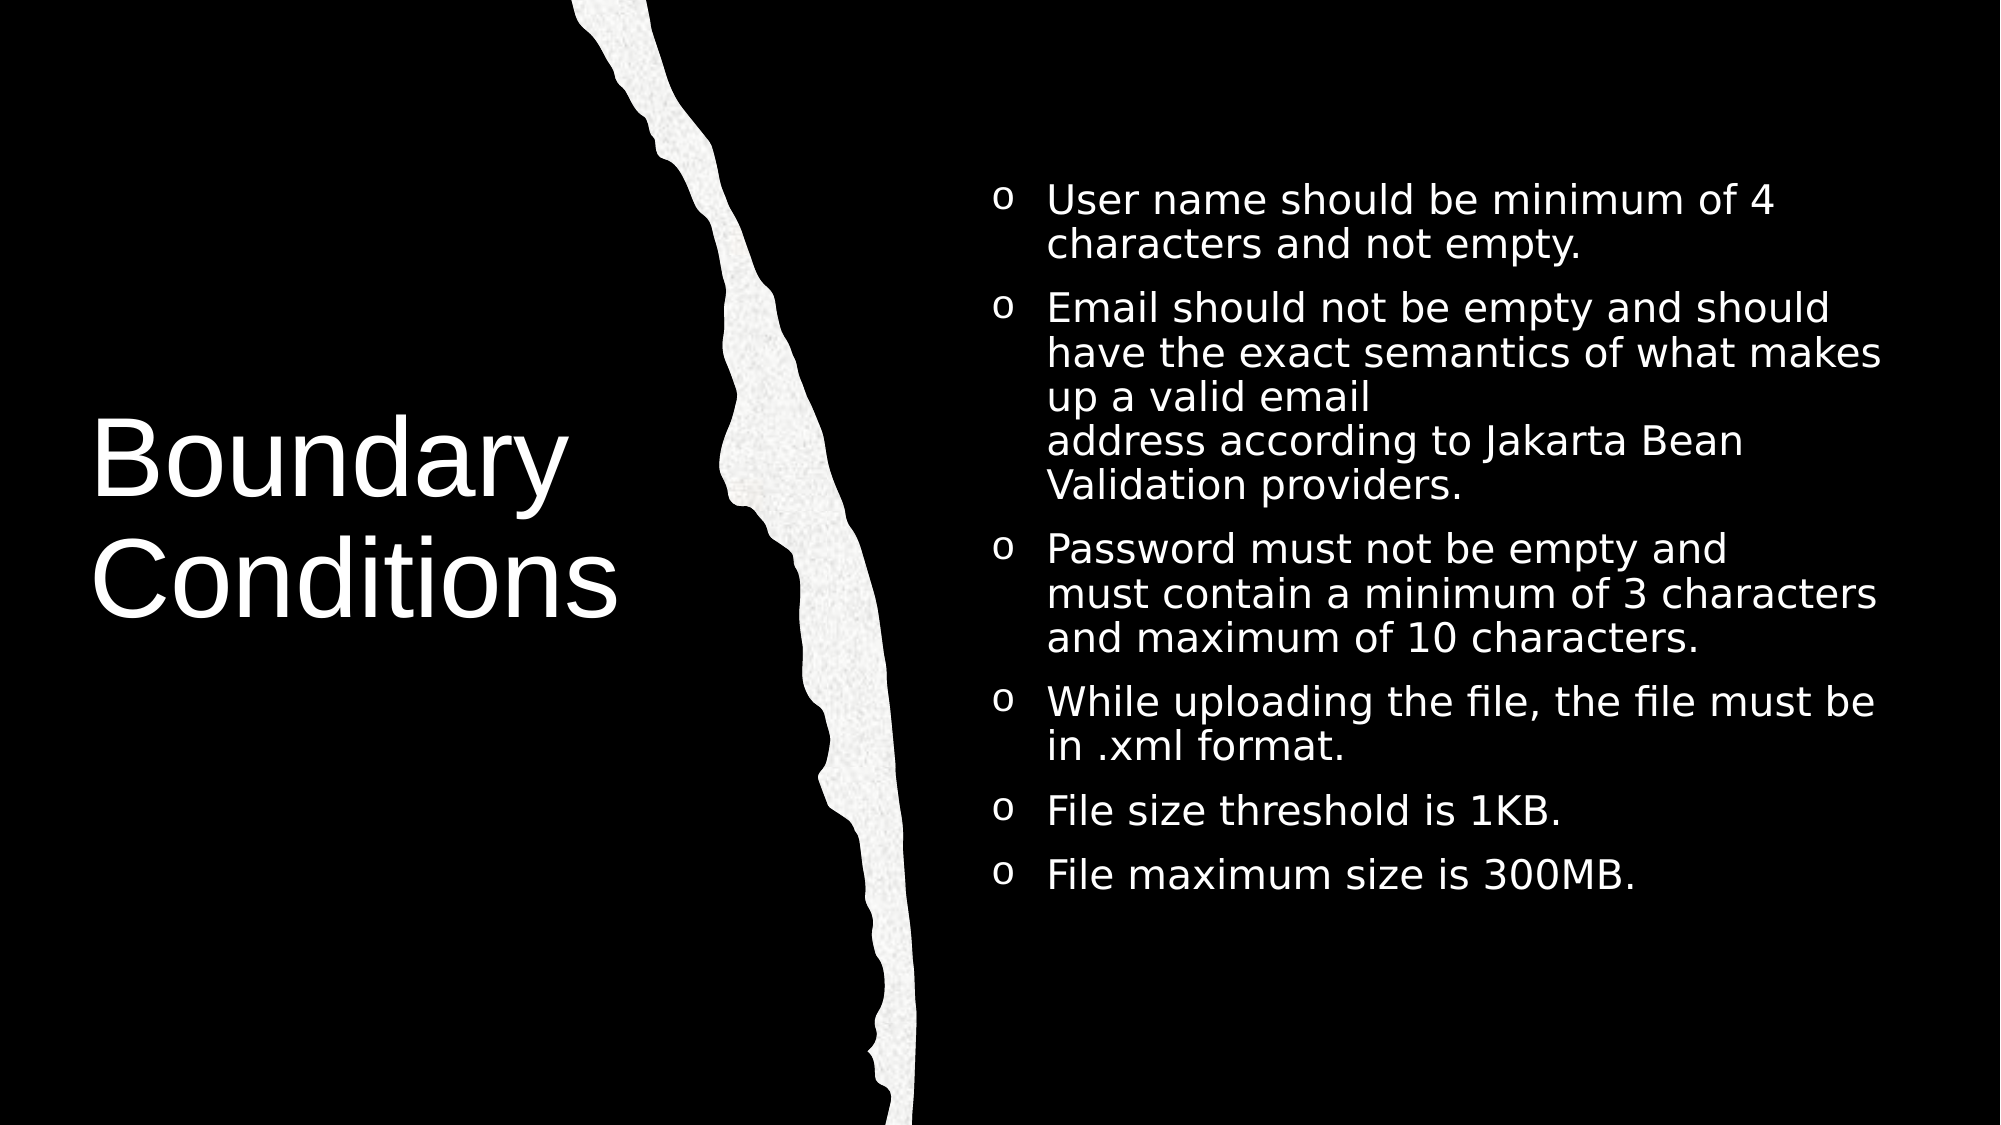

User name should be minimum of 4 characters and not empty.
Email should not be empty and should have the exact semantics of what makes up a valid email address according to Jakarta Bean Validation providers.
Password must not be empty and must contain a minimum of 3 characters and maximum of 10 characters.
While uploading the file, the file must be in .xml format.
File size threshold is 1KB.
File maximum size is 300MB.

# Boundary Conditions